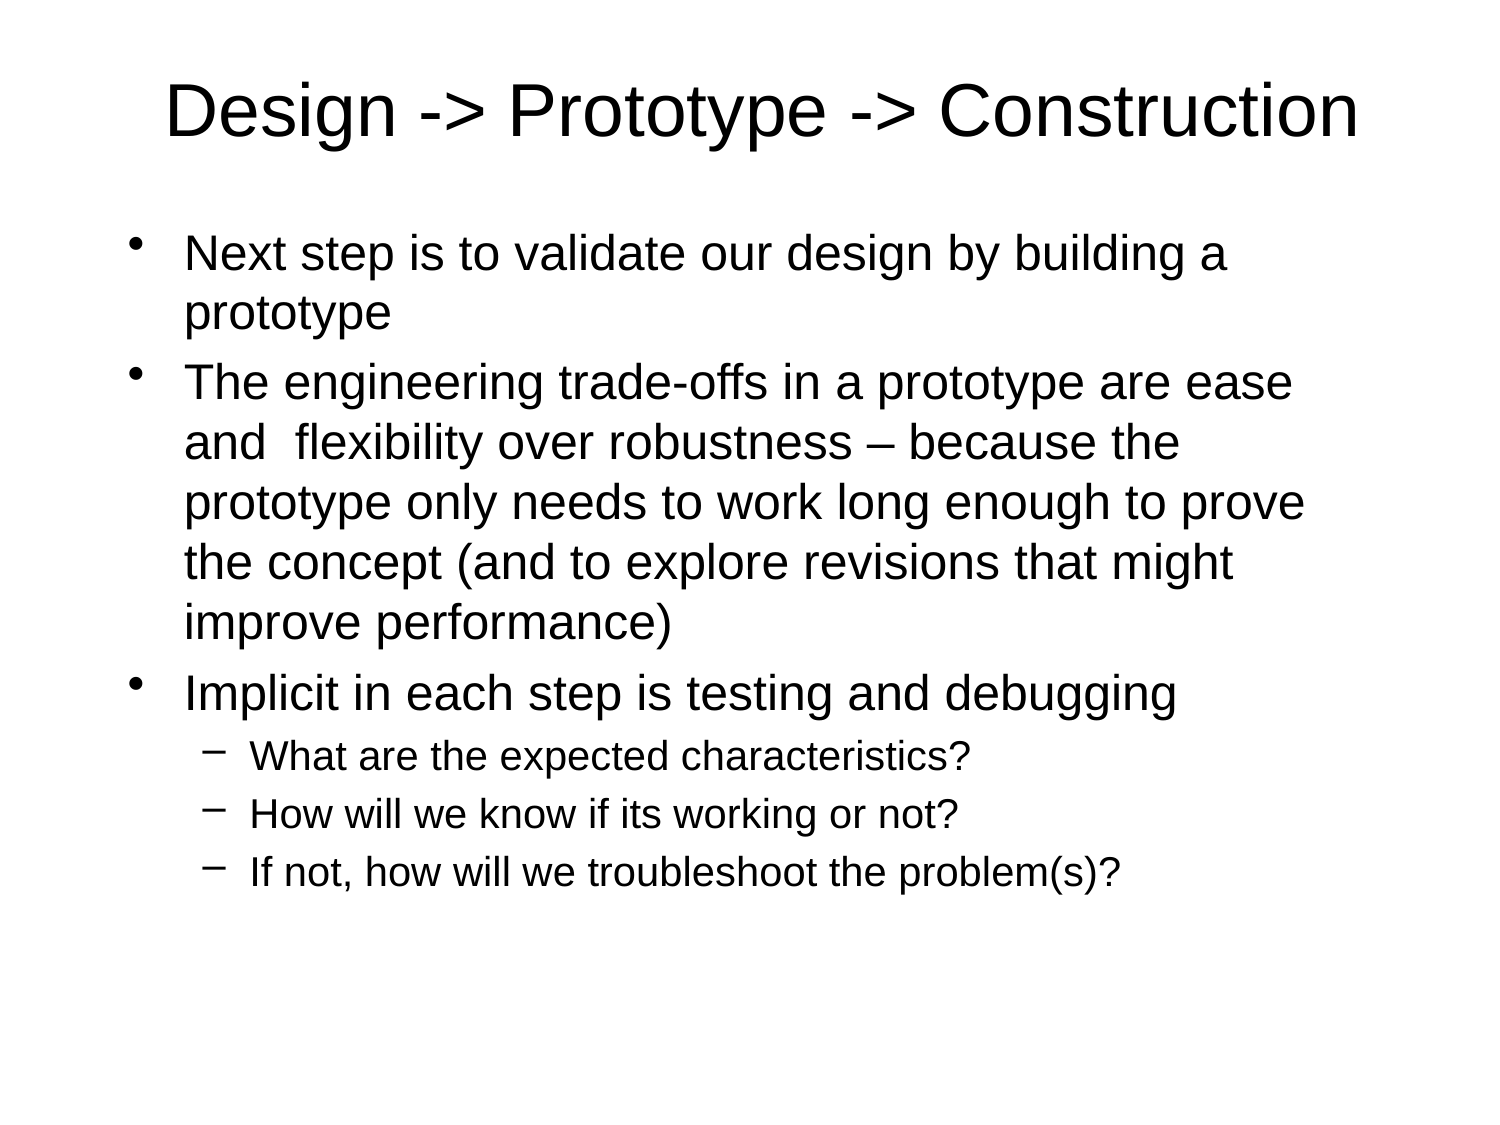

# Design -> Prototype -> Construction
Next step is to validate our design by building a prototype
The engineering trade-offs in a prototype are ease and  flexibility over robustness – because the prototype only needs to work long enough to prove the concept (and to explore revisions that might improve performance)
Implicit in each step is testing and debugging
What are the expected characteristics?
How will we know if its working or not?
If not, how will we troubleshoot the problem(s)?